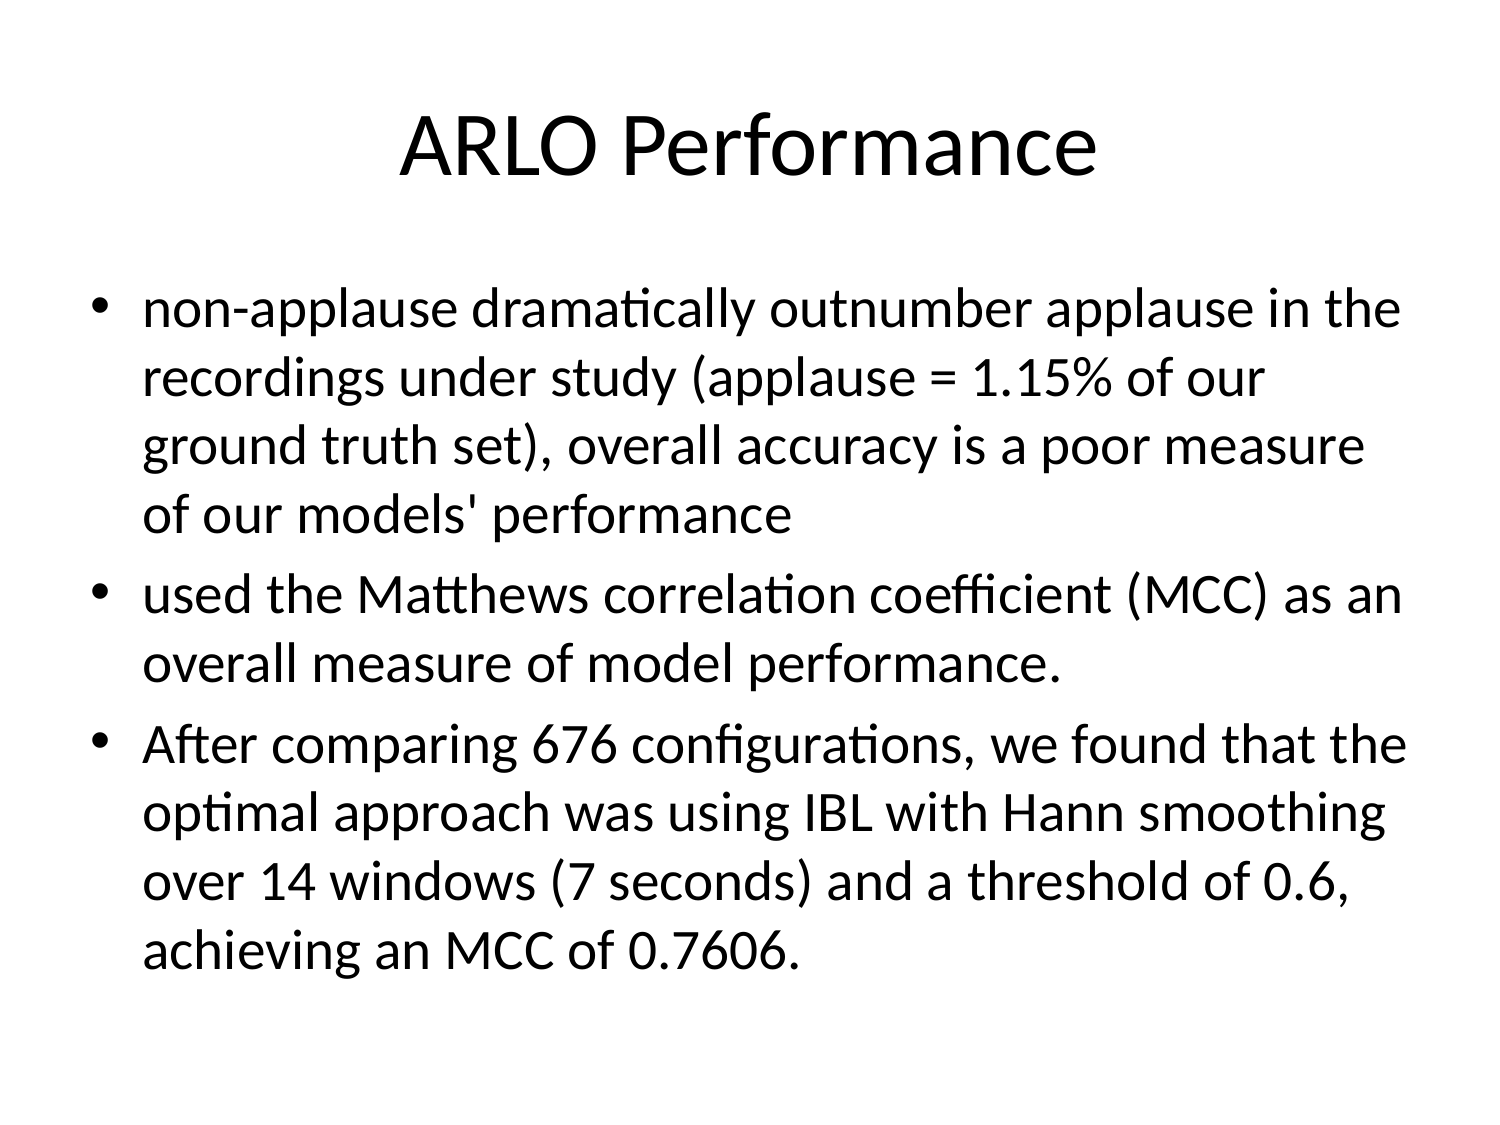

# ARLO Performance
non-applause dramatically outnumber applause in the recordings under study (applause = 1.15% of our ground truth set), overall accuracy is a poor measure of our models' performance
used the Matthews correlation coefficient (MCC) as an overall measure of model performance.
After comparing 676 configurations, we found that the optimal approach was using IBL with Hann smoothing over 14 windows (7 seconds) and a threshold of 0.6, achieving an MCC of 0.7606.